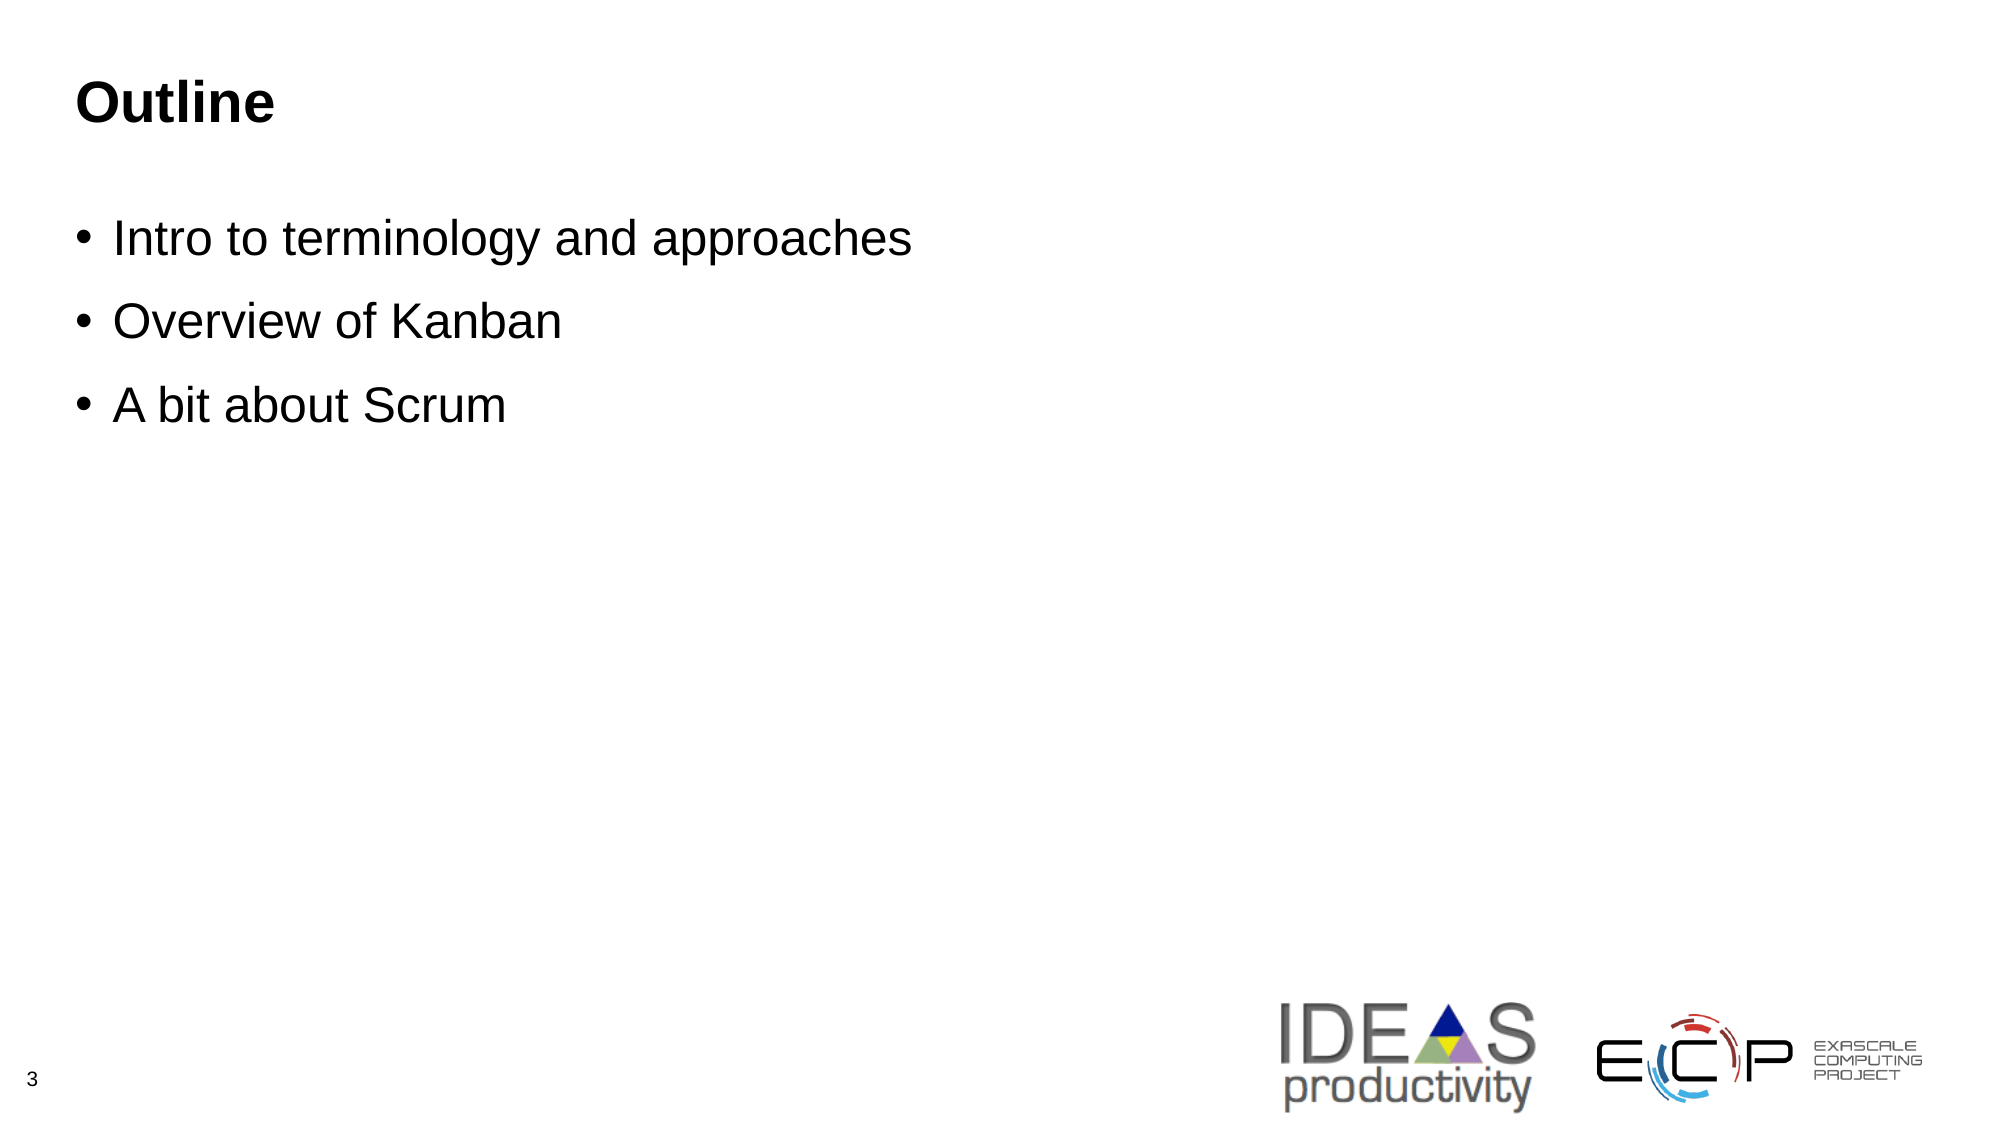

# Outline
Intro to terminology and approaches
Overview of Kanban
A bit about Scrum